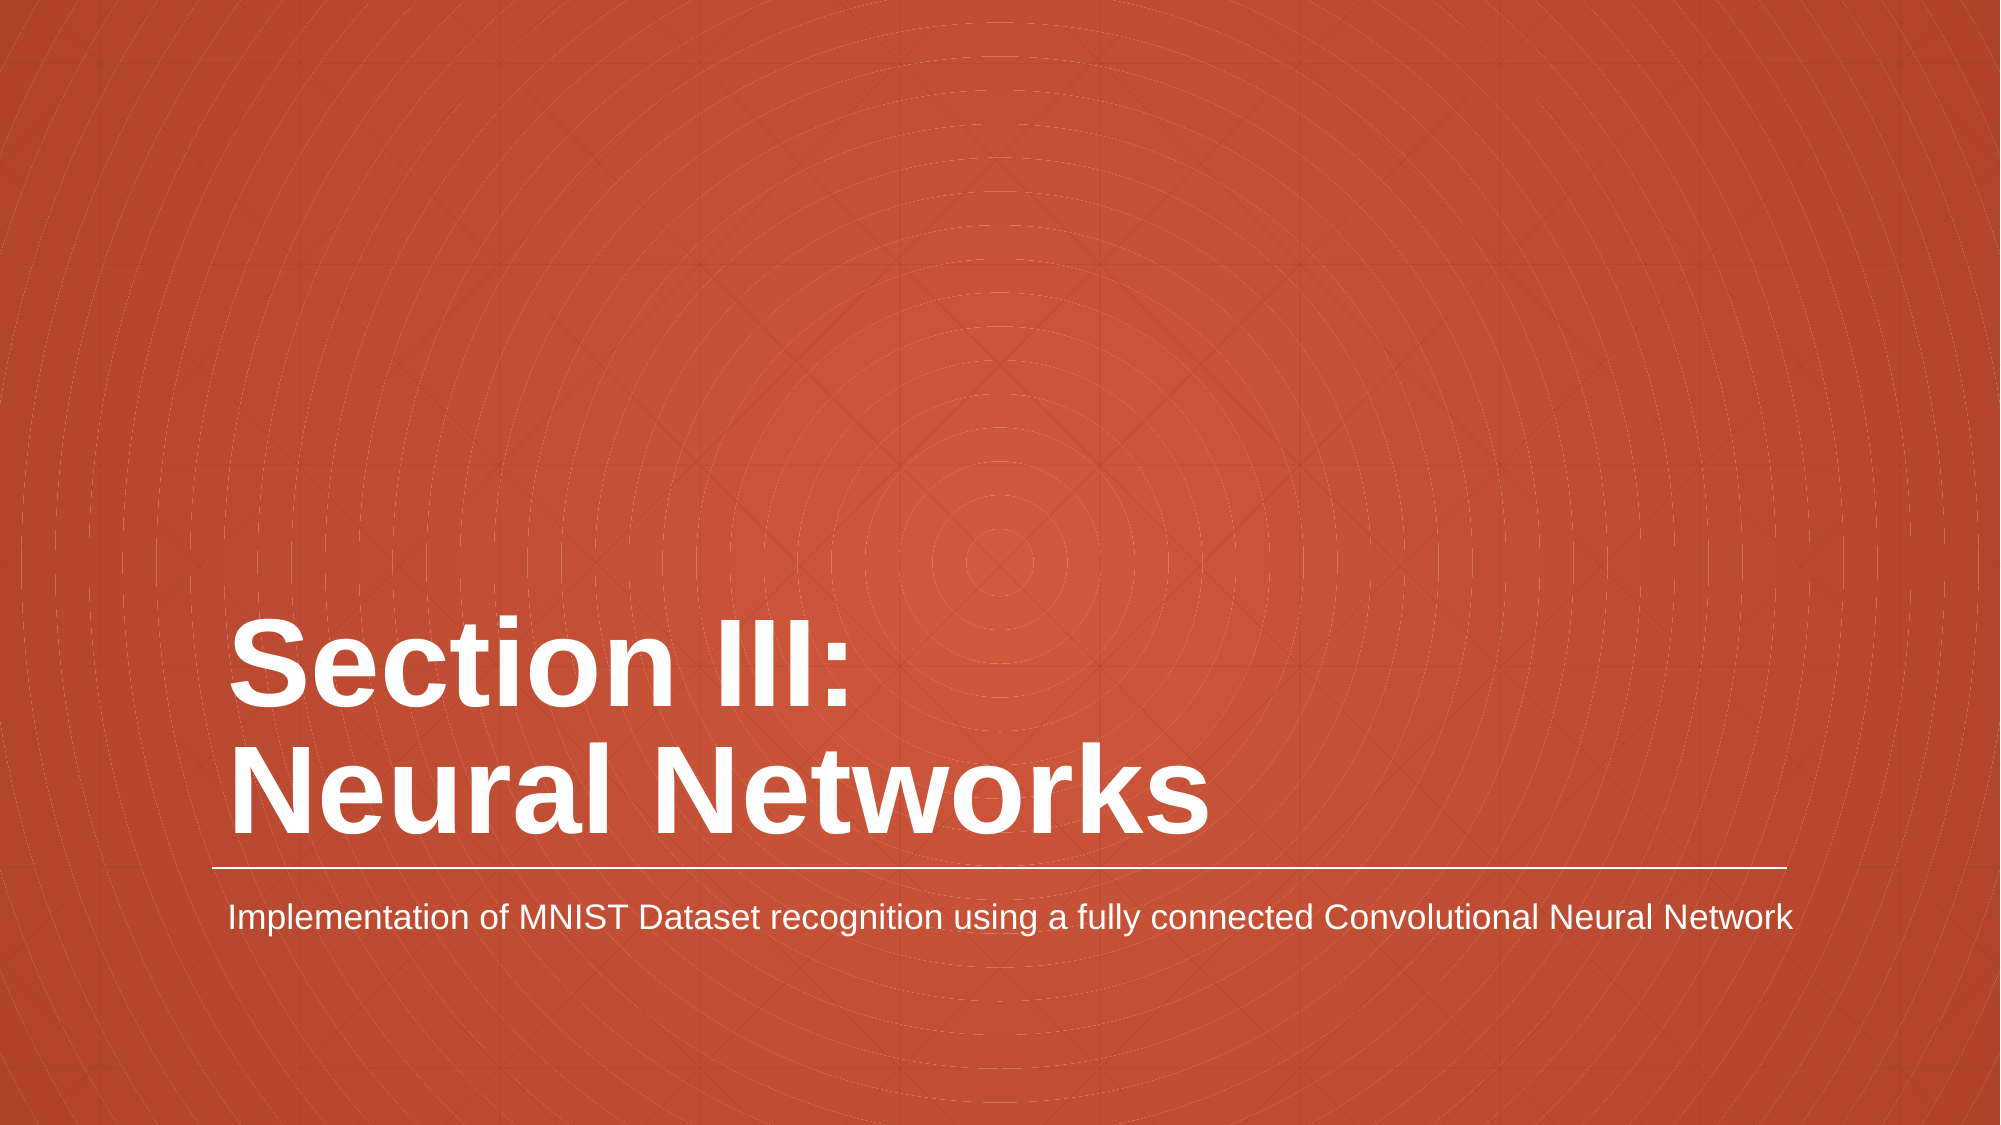

# Section III: Neural Networks
Implementation of MNIST Dataset recognition using a fully connected Convolutional Neural Network